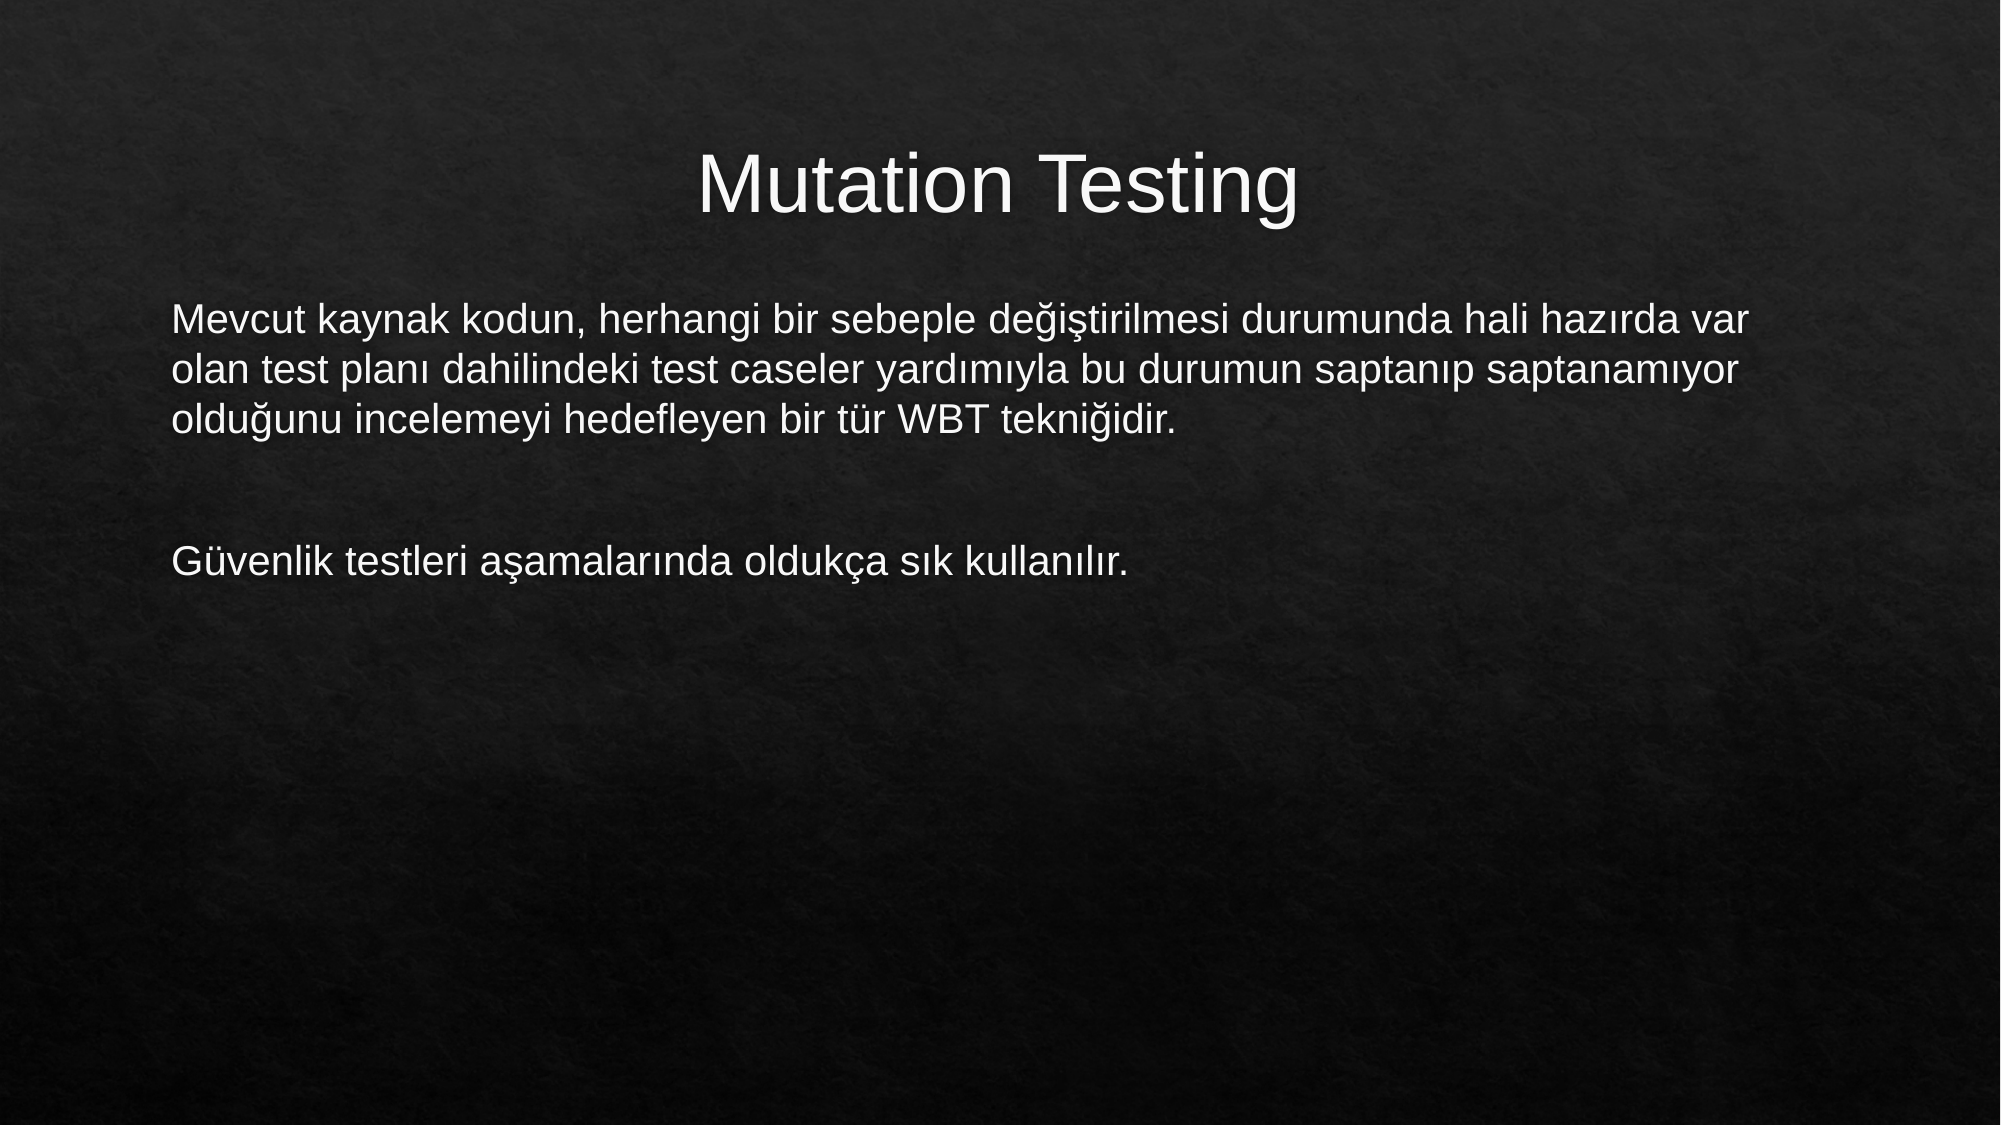

# Mutation Testing
Mevcut kaynak kodun, herhangi bir sebeple değiştirilmesi durumunda hali hazırda var olan test planı dahilindeki test caseler yardımıyla bu durumun saptanıp saptanamıyor olduğunu incelemeyi hedefleyen bir tür WBT tekniğidir.

Güvenlik testleri aşamalarında oldukça sık kullanılır.